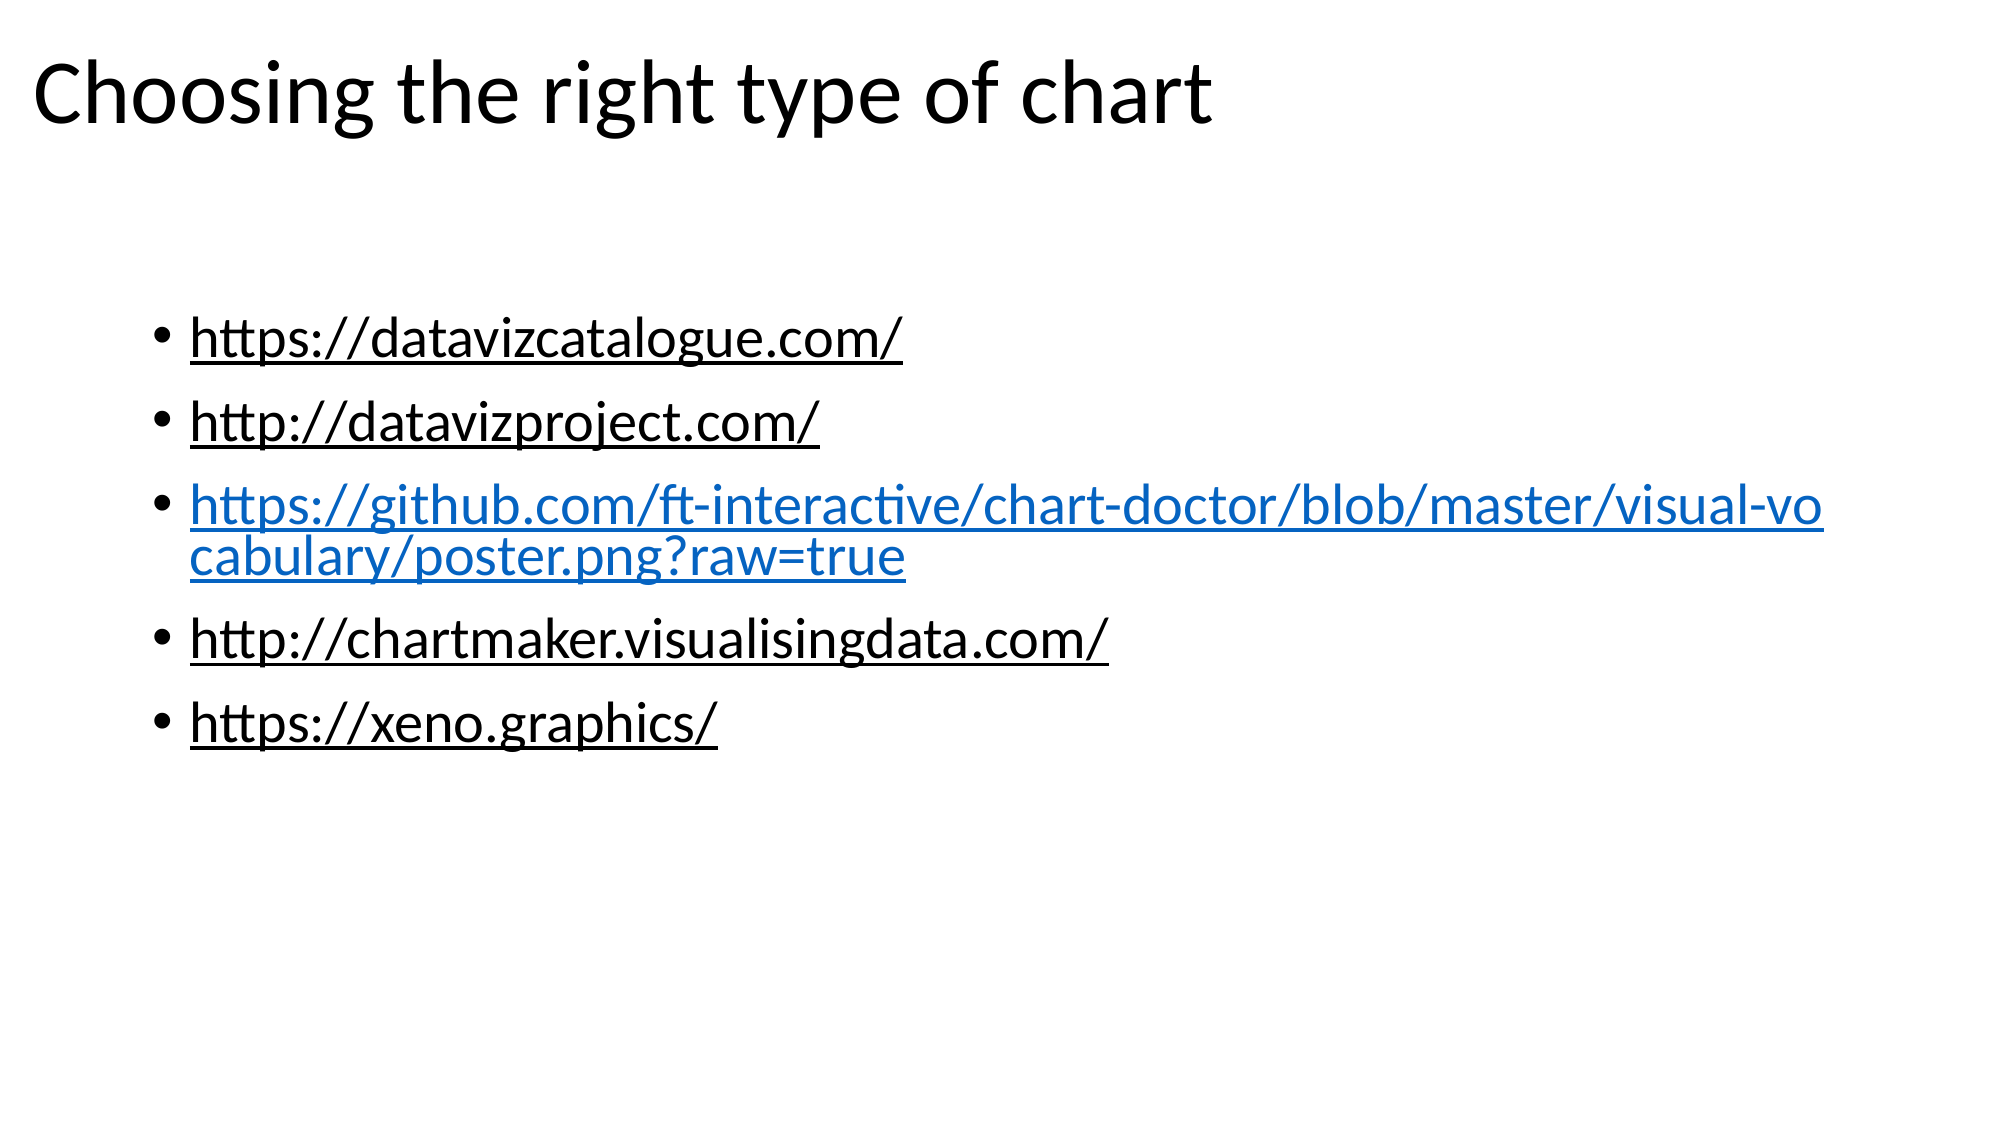

Choosing the right type of chart
https://datavizcatalogue.com/
http://datavizproject.com/
https://github.com/ft-interactive/chart-doctor/blob/master/visual-vocabulary/poster.png?raw=true
http://chartmaker.visualisingdata.com/
https://xeno.graphics/